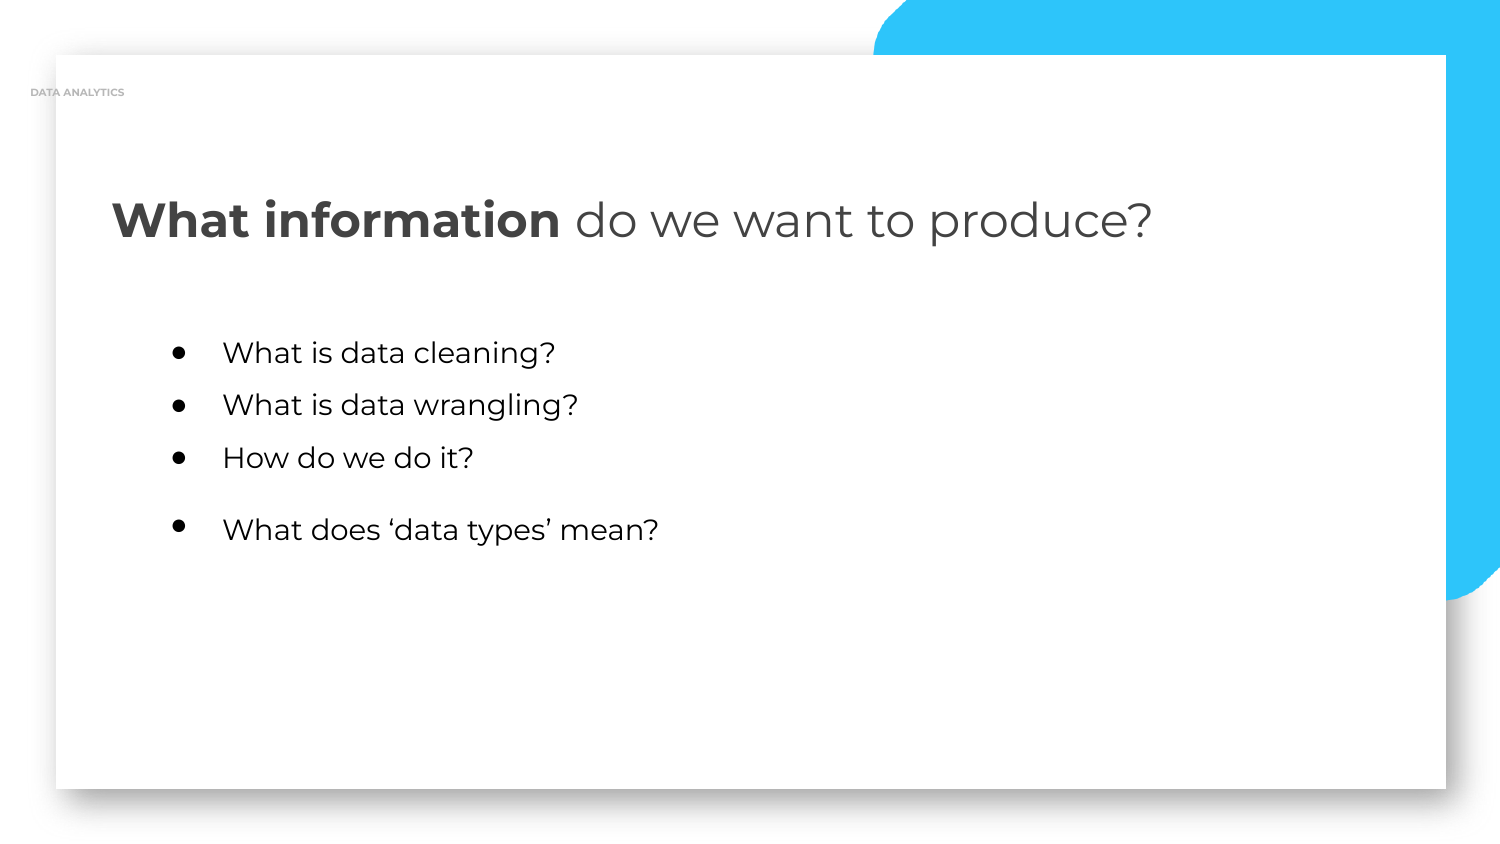

DATA ANALYTICS
What information do we want to produce?
What is data cleaning?
What is data wrangling?
How do we do it?
What does ‘data types’ mean?